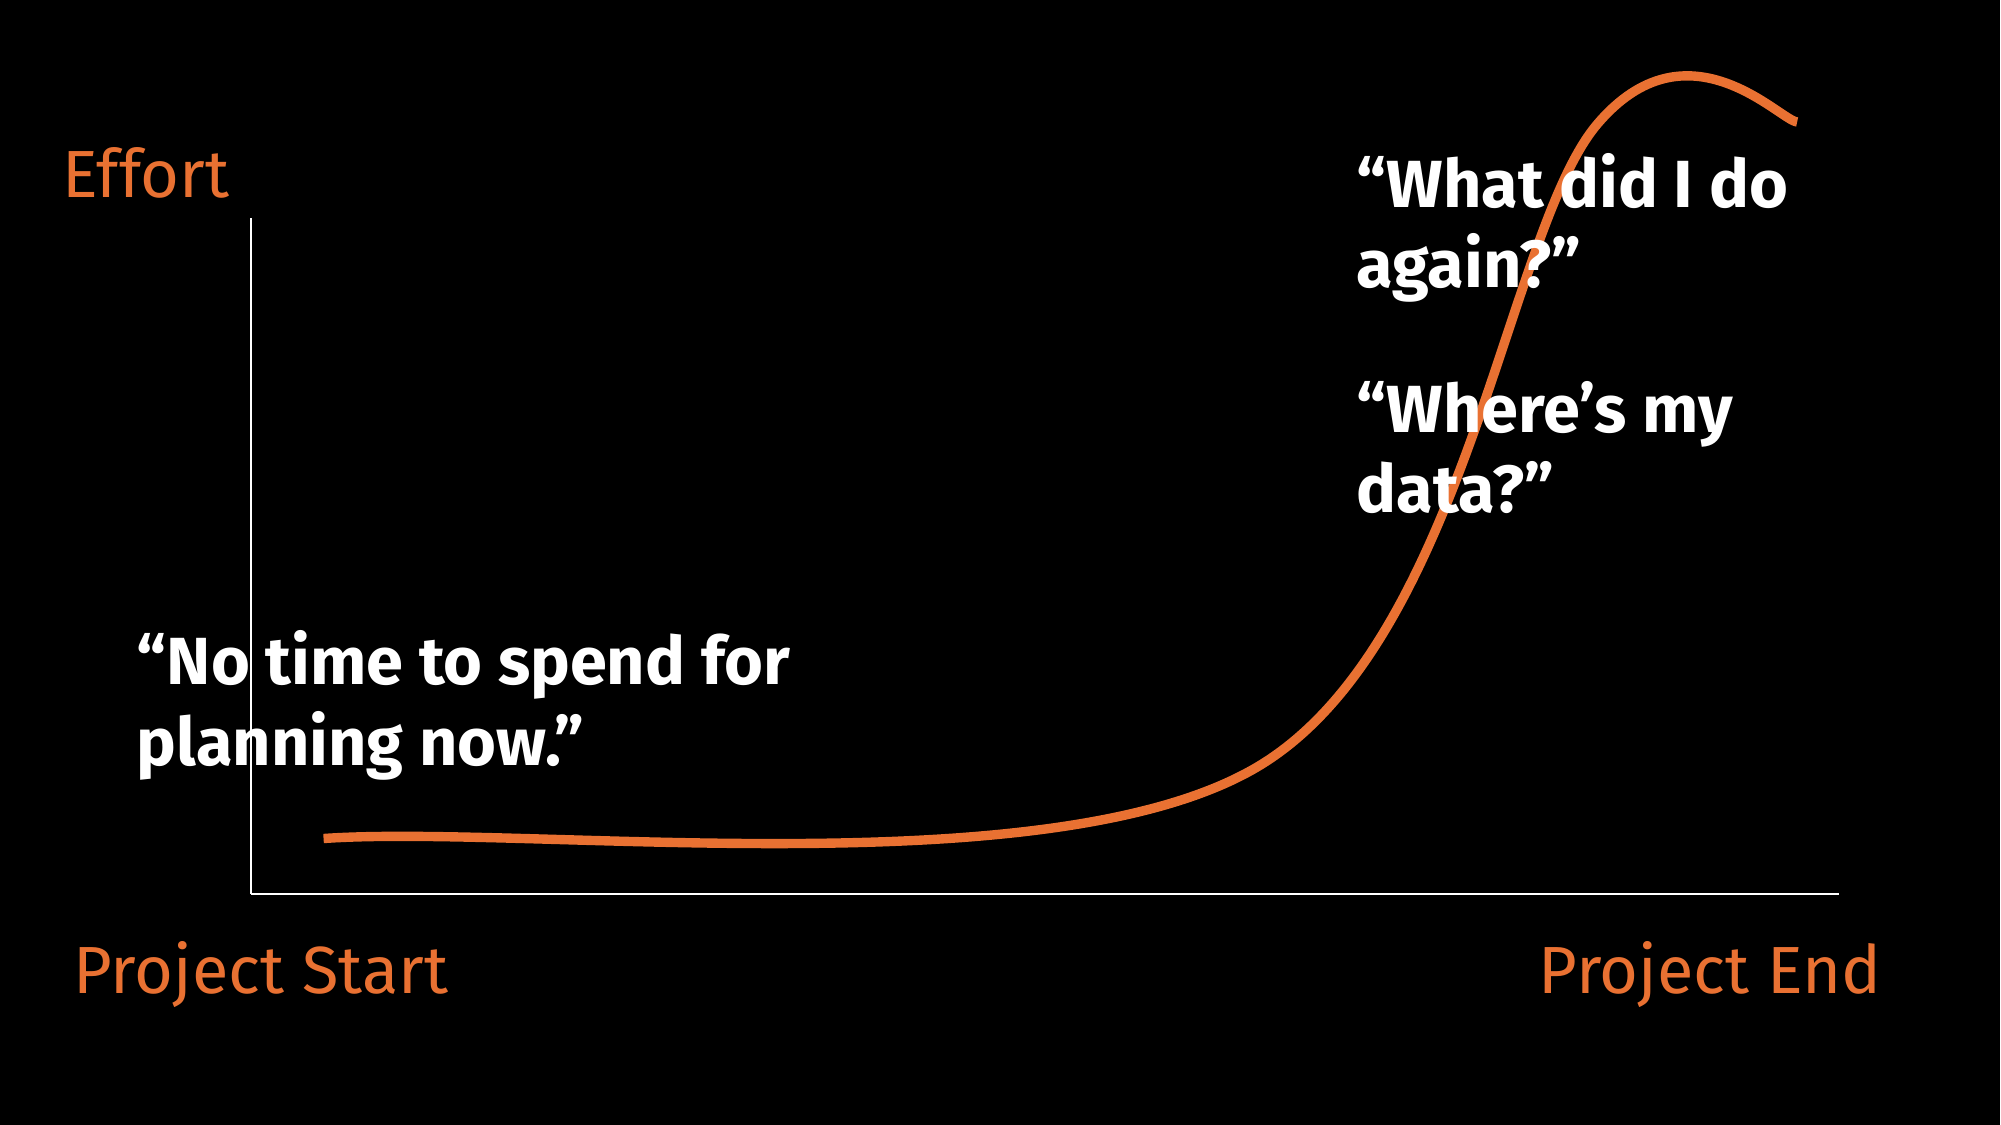

Effort
“What did I do again?”
“Where’s my data?”
“No time to spend for planning now.”
Project Start
Project End